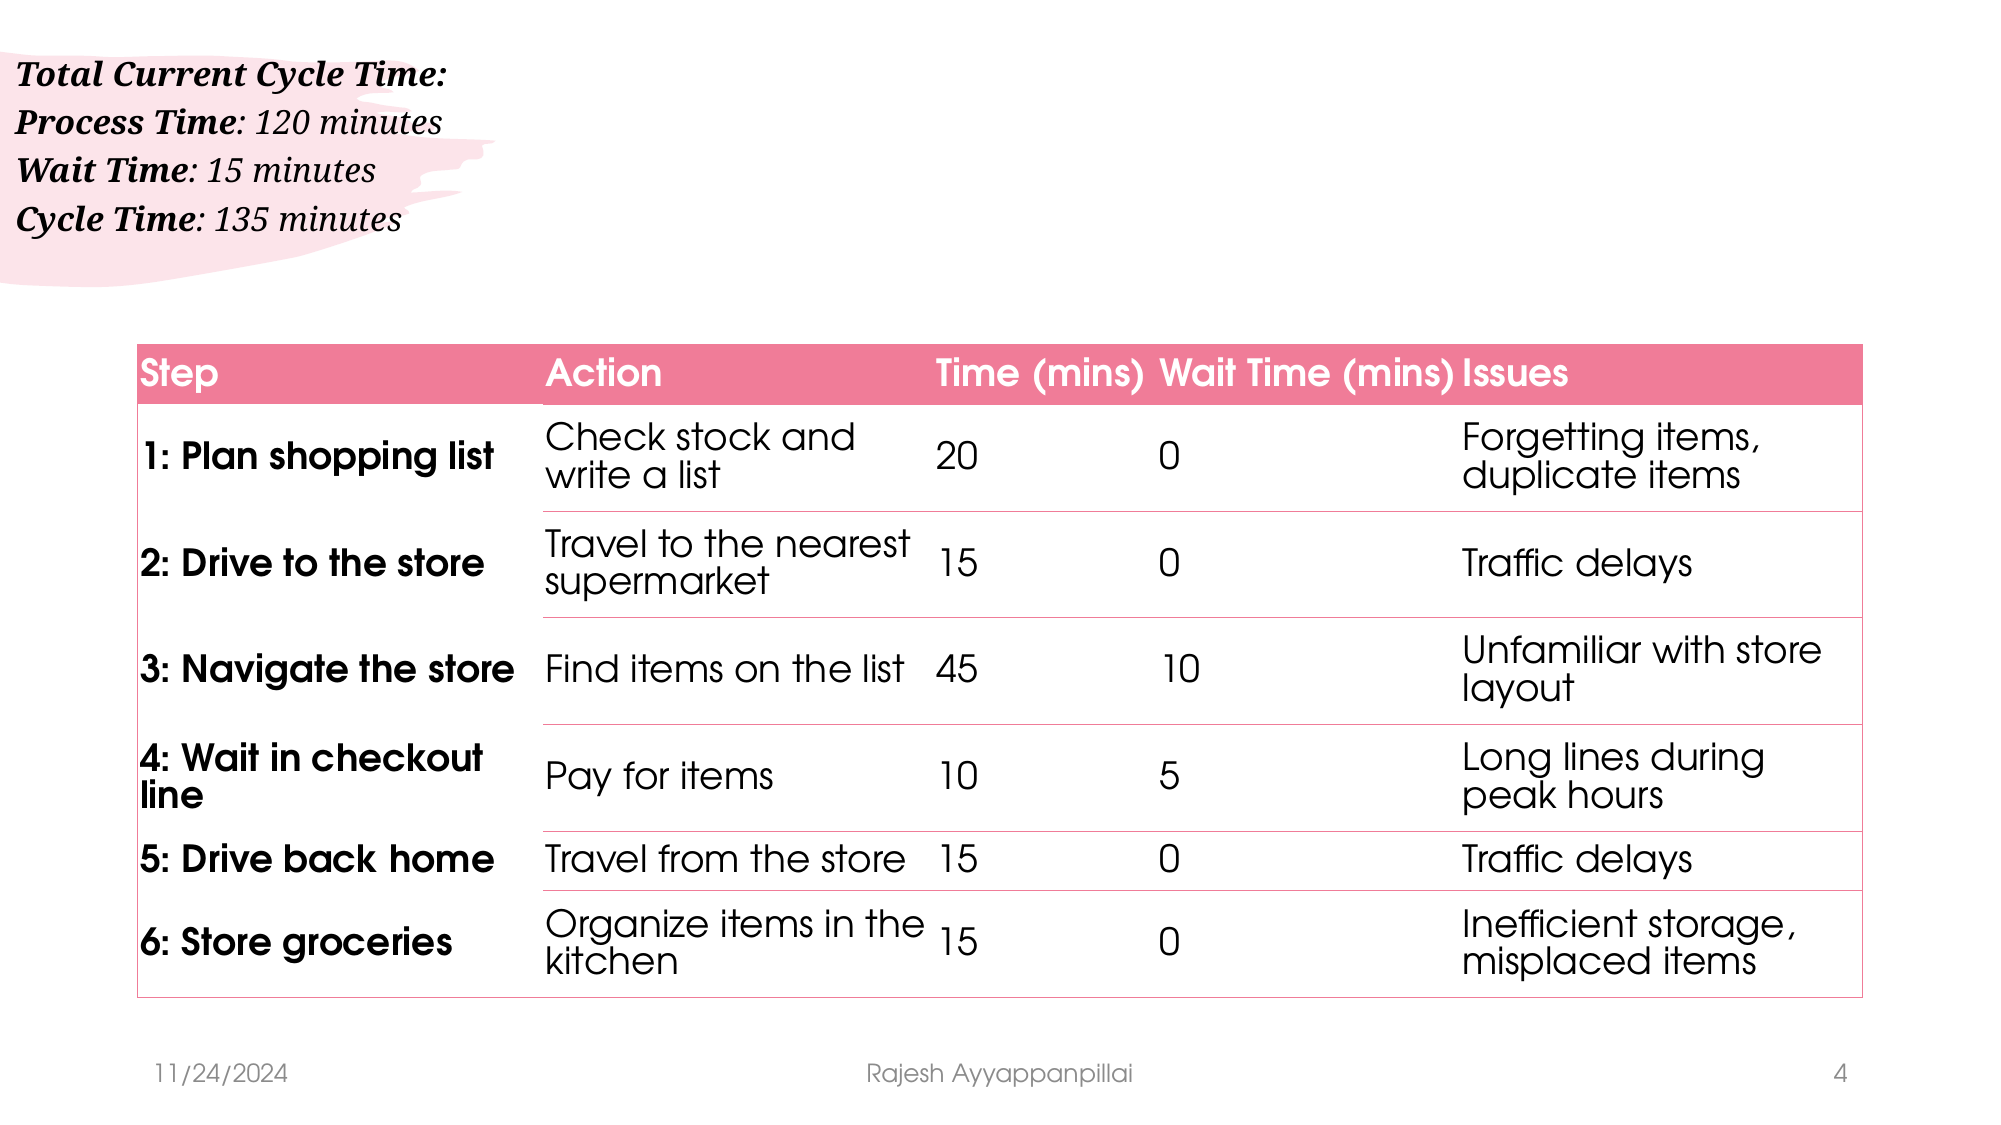

Total Current Cycle Time:
Process Time: 120 minutes
Wait Time: 15 minutes
Cycle Time: 135 minutes

| Step | Action | Time (mins) | Wait Time (mins) | Issues |
| --- | --- | --- | --- | --- |
| 1: Plan shopping list | Check stock and write a list | 20 | 0 | Forgetting items, duplicate items |
| 2: Drive to the store | Travel to the nearest supermarket | 15 | 0 | Traffic delays |
| 3: Navigate the store | Find items on the list | 45 | 10 | Unfamiliar with store layout |
| 4: Wait in checkout line | Pay for items | 10 | 5 | Long lines during peak hours |
| 5: Drive back home | Travel from the store | 15 | 0 | Traffic delays |
| 6: Store groceries | Organize items in the kitchen | 15 | 0 | Inefficient storage, misplaced items |
11/24/2024
Rajesh Ayyappanpillai
4